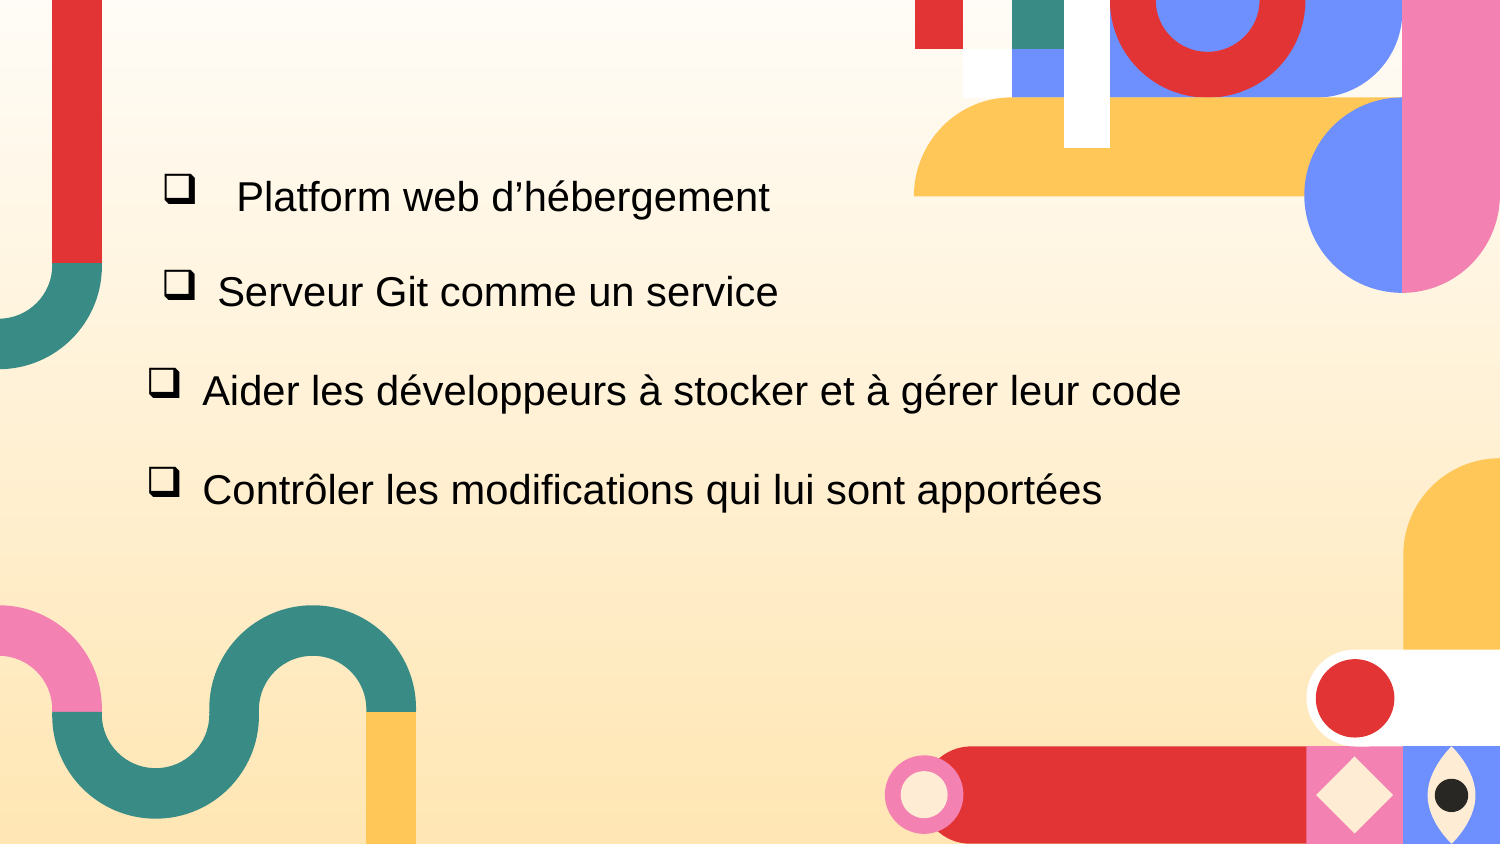

Platform web d’hébergement
Serveur Git comme un service
Aider les développeurs à stocker et à gérer leur code
Contrôler les modifications qui lui sont apportées